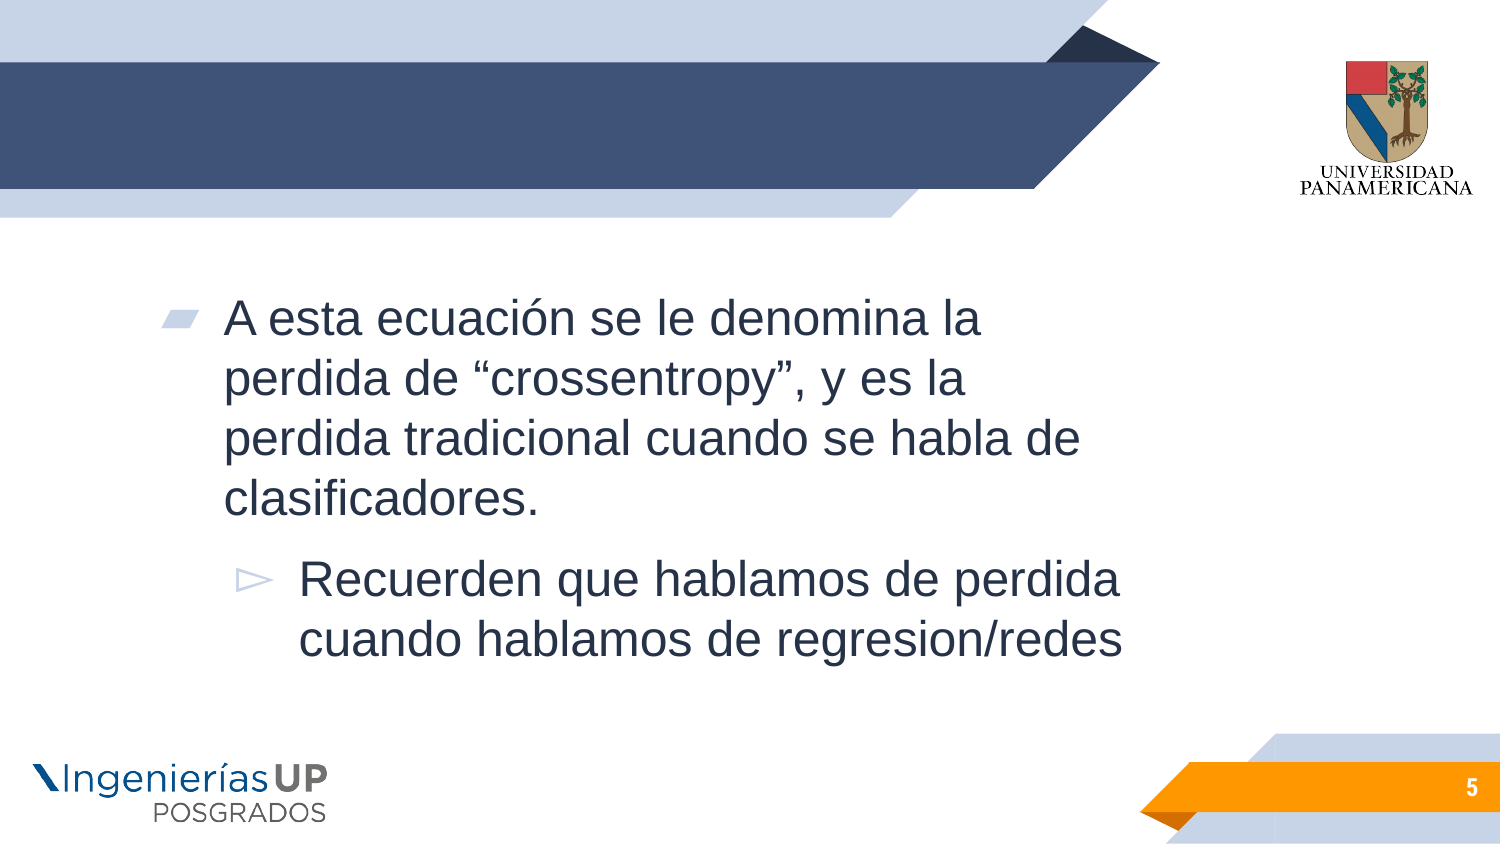

#
A esta ecuación se le denomina la perdida de “crossentropy”, y es la perdida tradicional cuando se habla de clasificadores.
Recuerden que hablamos de perdida cuando hablamos de regresion/redes
5